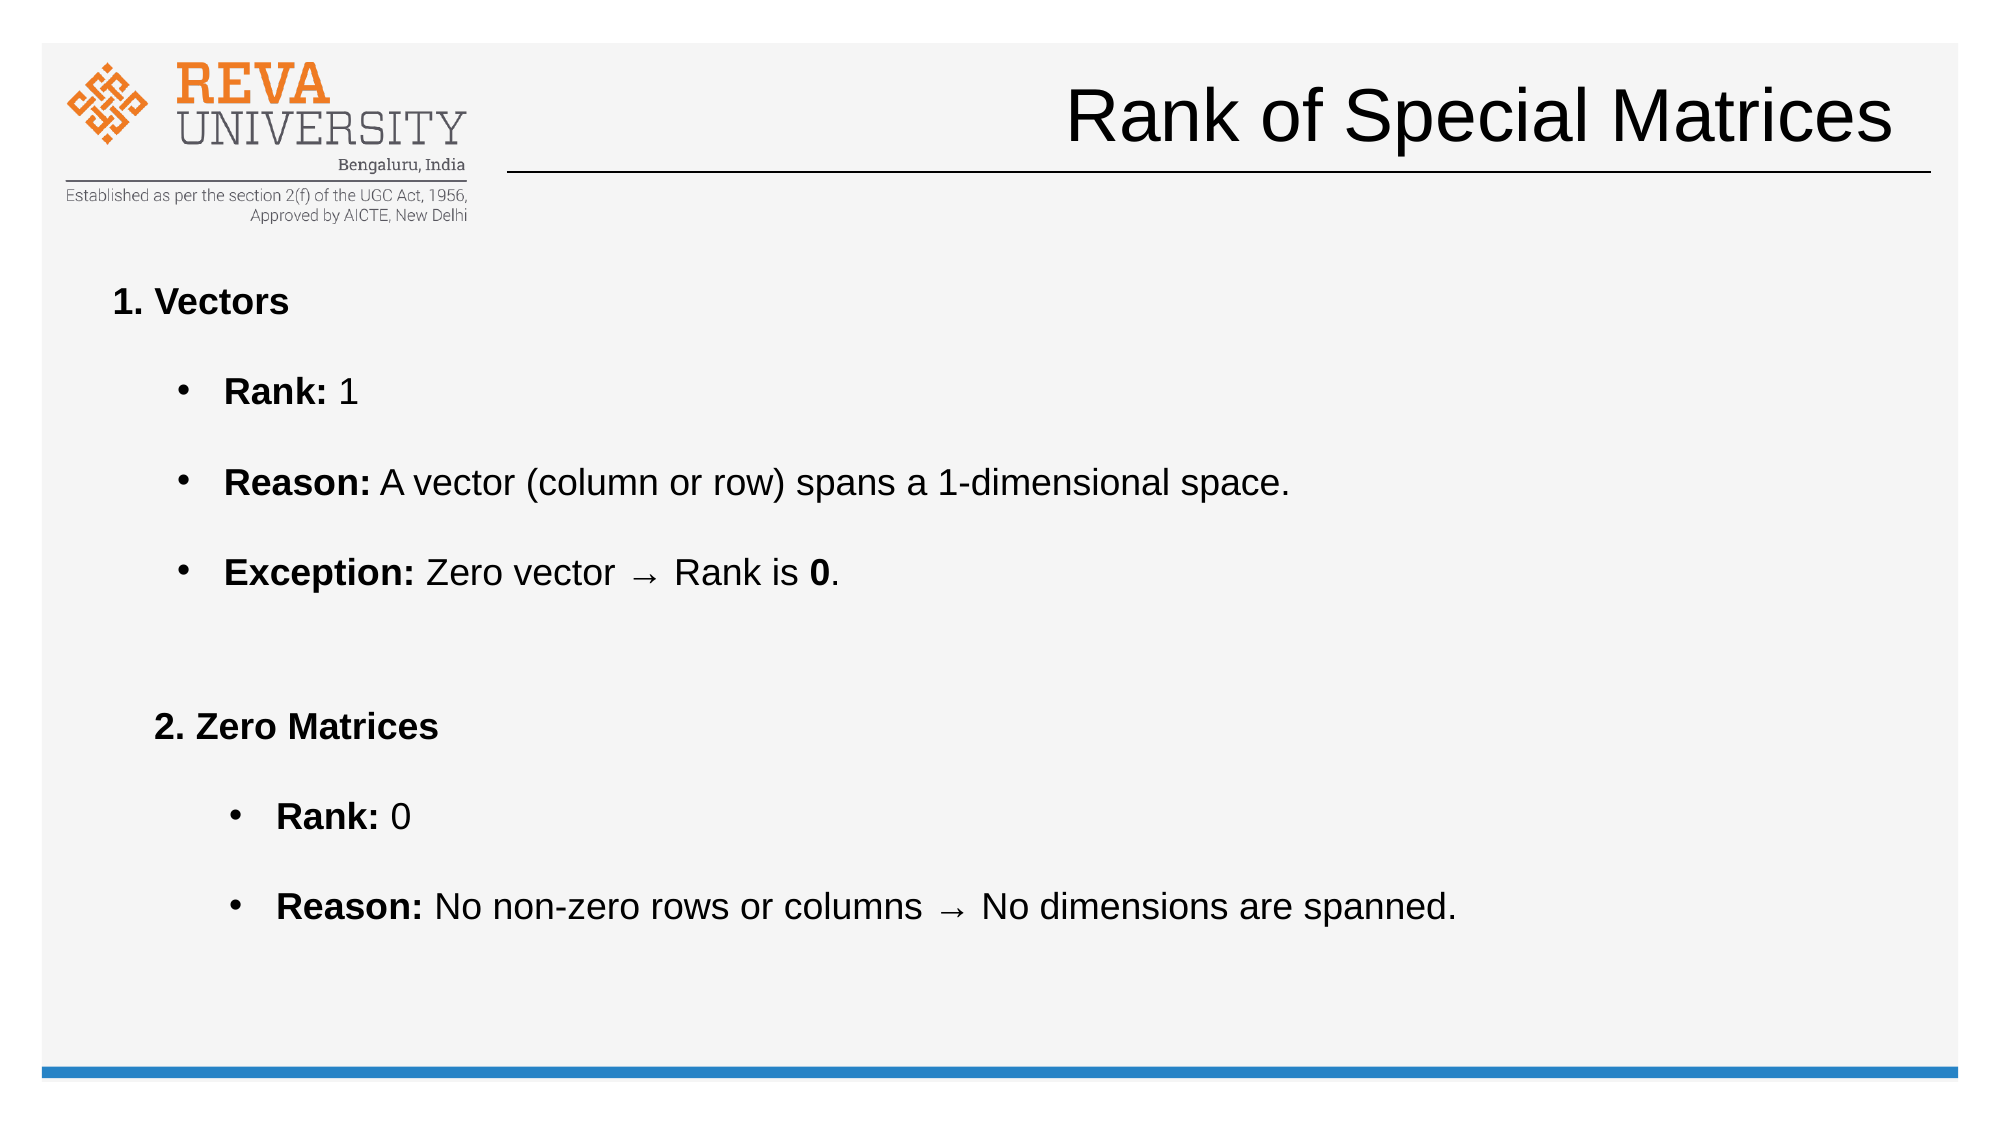

# Rank of Special Matrices
 1. Vectors

Rank: 1

Reason: A vector (column or row) spans a 1-dimensional space.

Exception: Zero vector → Rank is 0.
2. Zero Matrices

Rank: 0

Reason: No non-zero rows or columns → No dimensions are spanned.